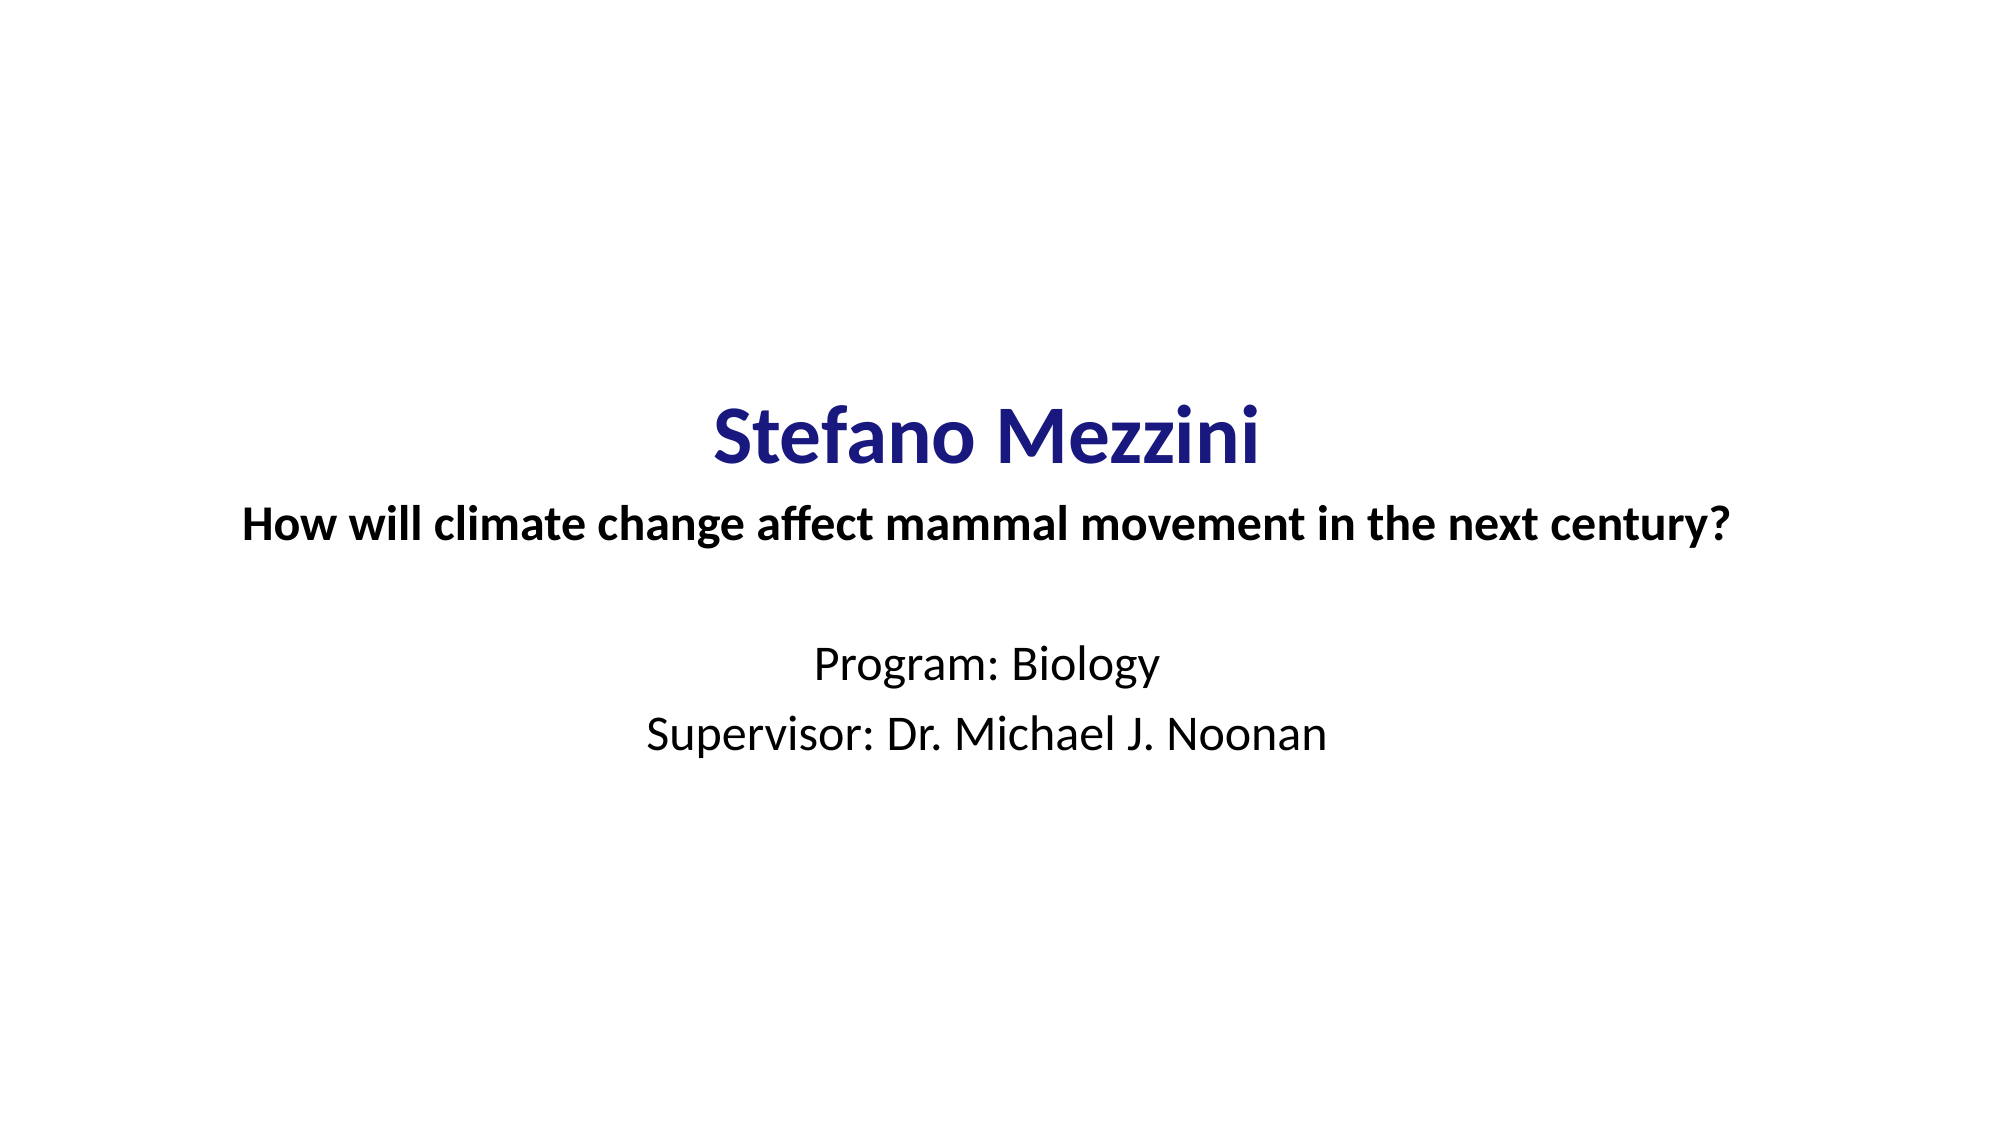

Stefano Mezzini
How will climate change affect mammal movement in the next century?

Program: Biology
Supervisor: Dr. Michael J. Noonan